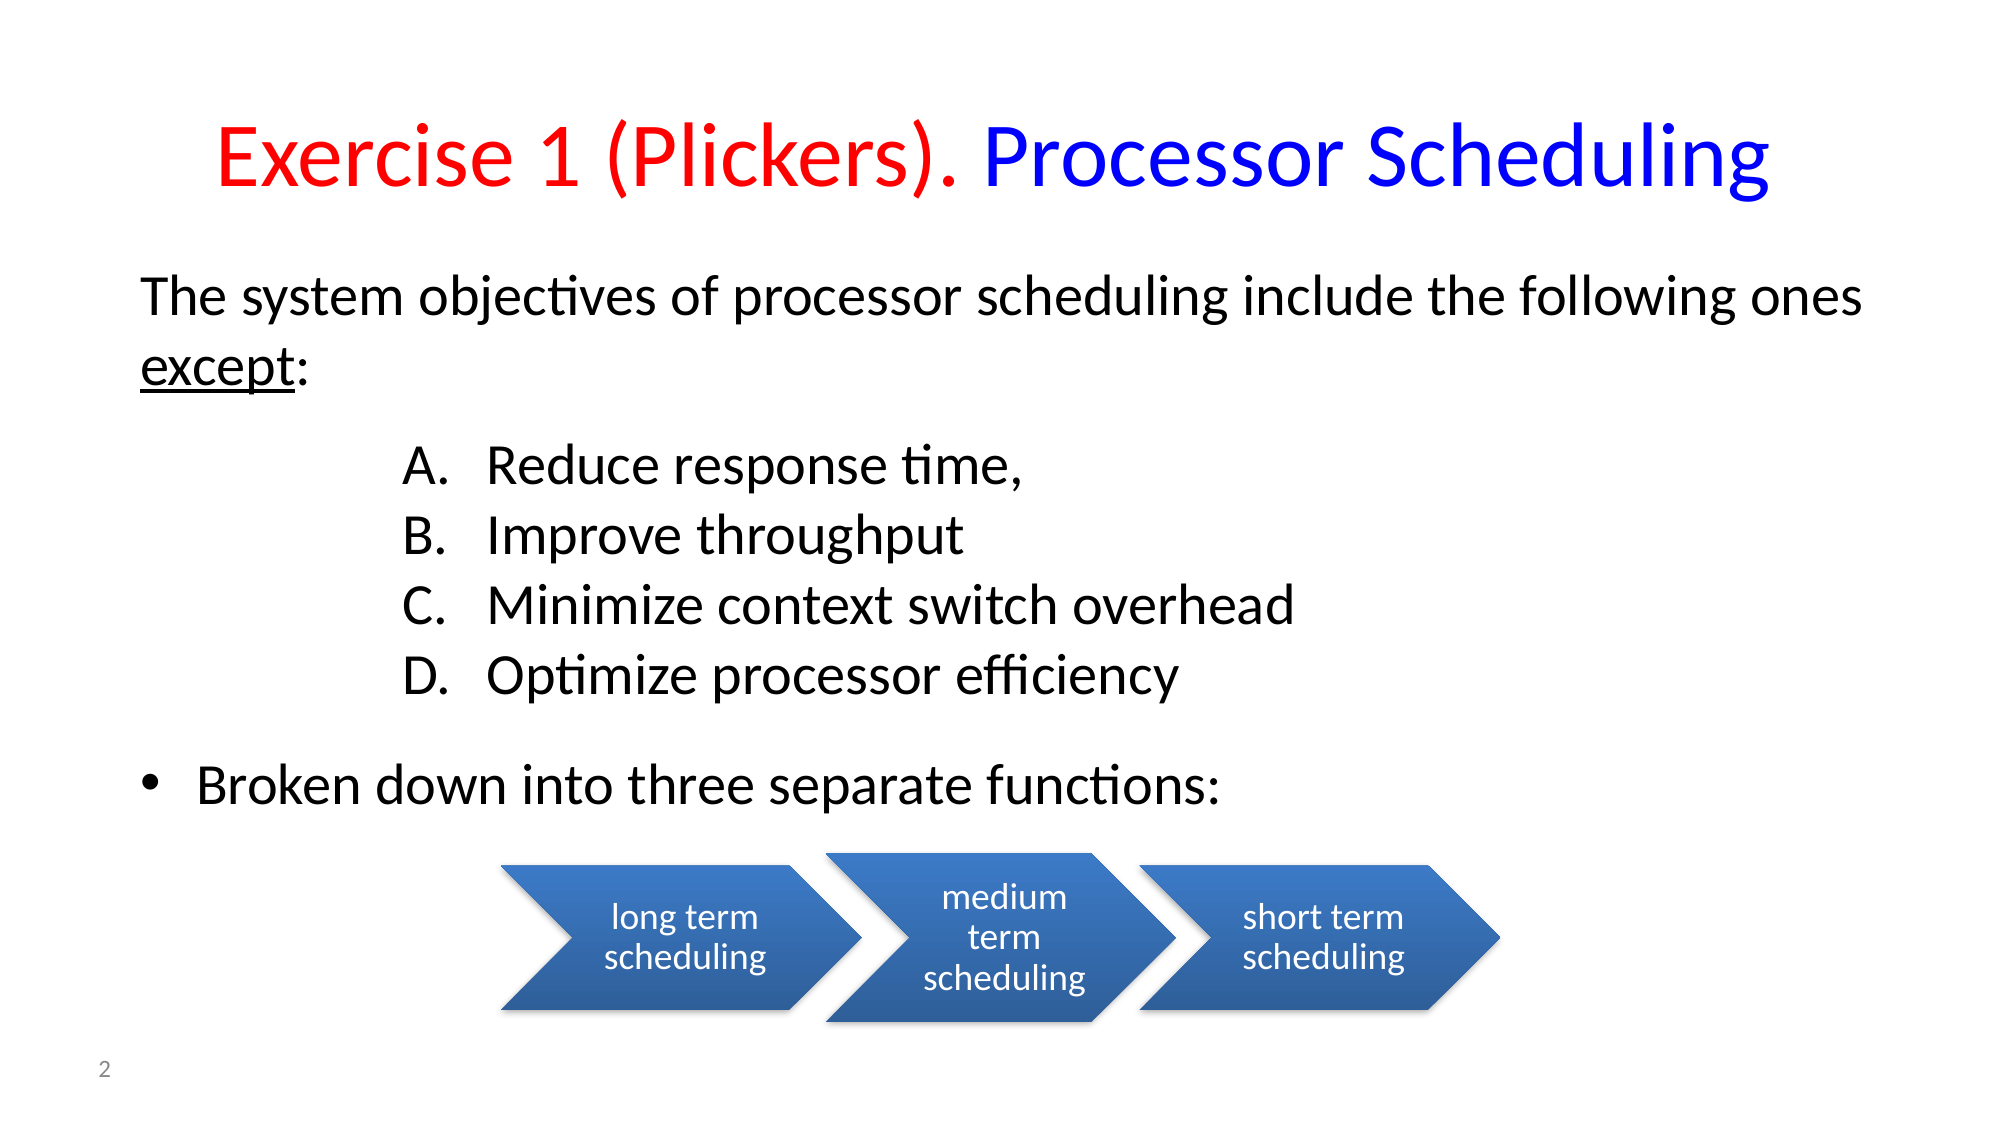

# Exercise 1 (Plickers). Processor Scheduling
The system objectives of processor scheduling include the following ones except:

Broken down into three separate functions:
Reduce response time,
Improve throughput
Minimize context switch overhead
Optimize processor efficiency
long term scheduling
medium term scheduling
short term scheduling
2